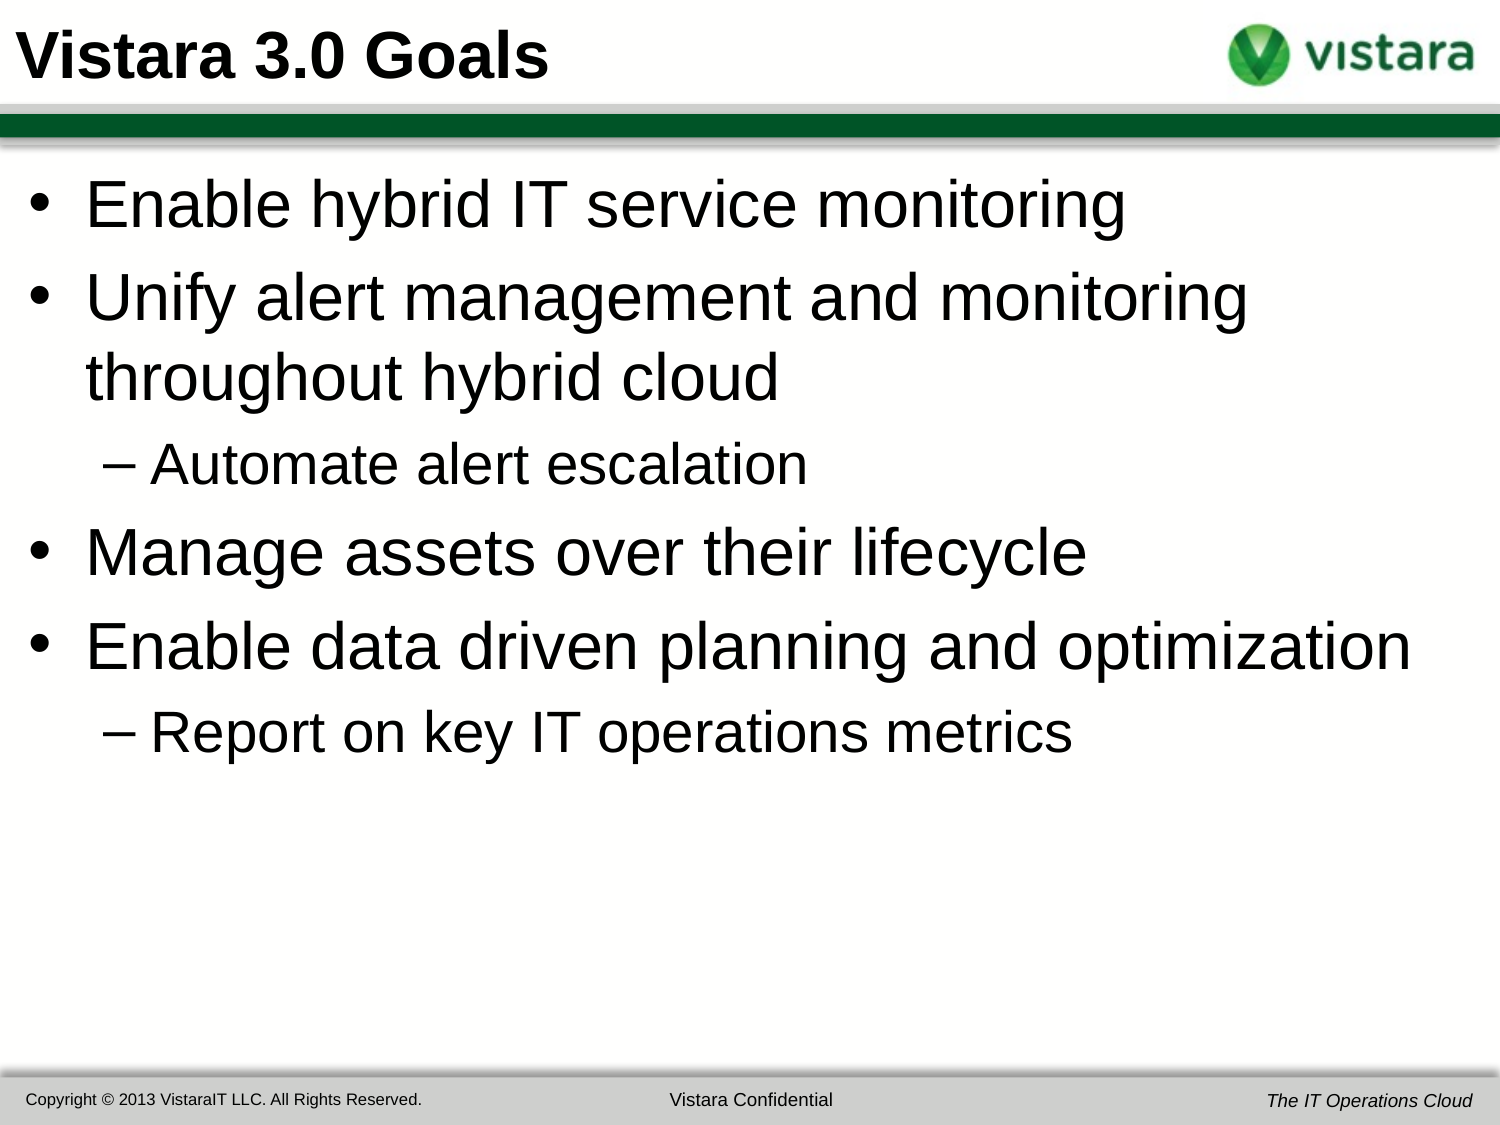

# Vistara 3.0 Goals
Enable hybrid IT service monitoring
Unify alert management and monitoring throughout hybrid cloud
Automate alert escalation
Manage assets over their lifecycle
Enable data driven planning and optimization
Report on key IT operations metrics